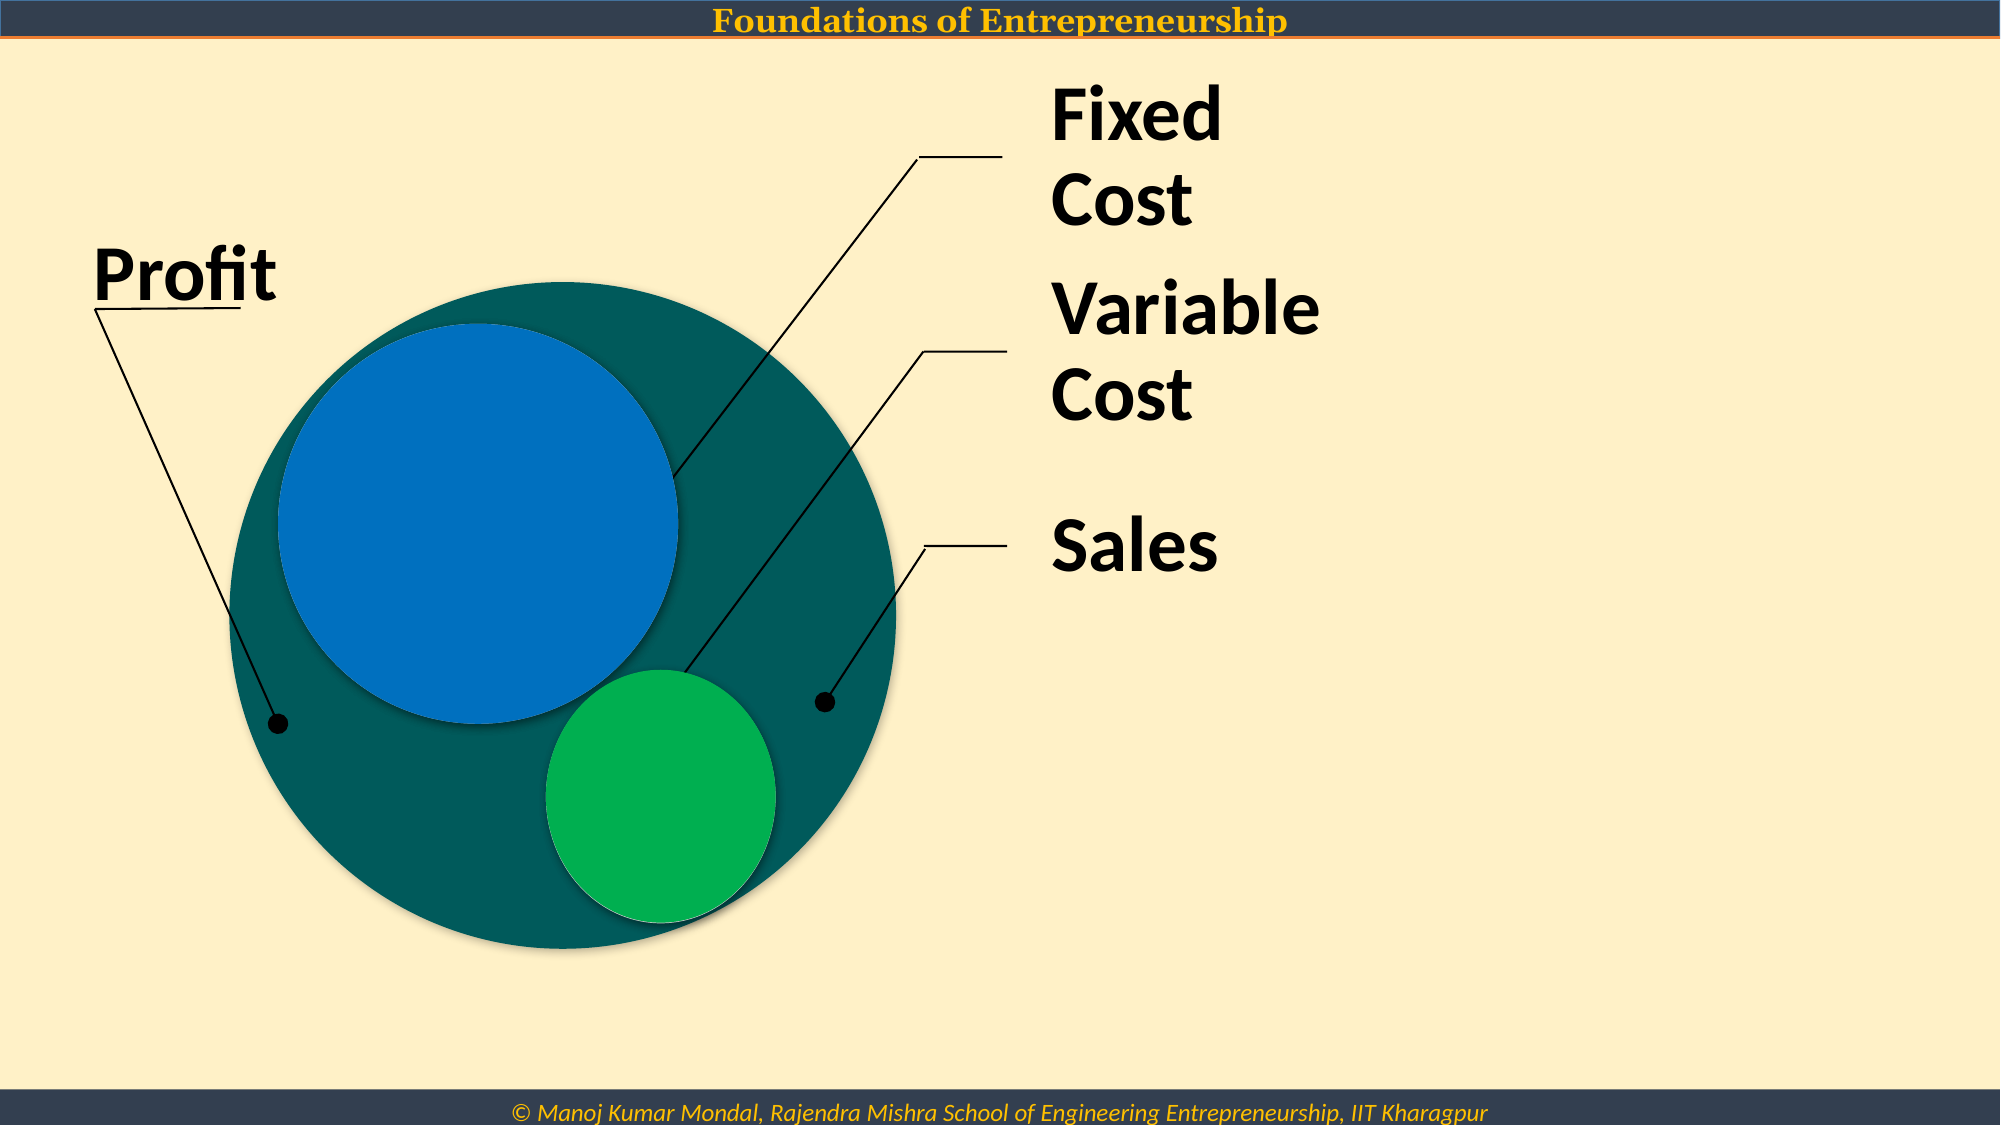

Fixed Cost
Variable Cost
Sales
#

Profit